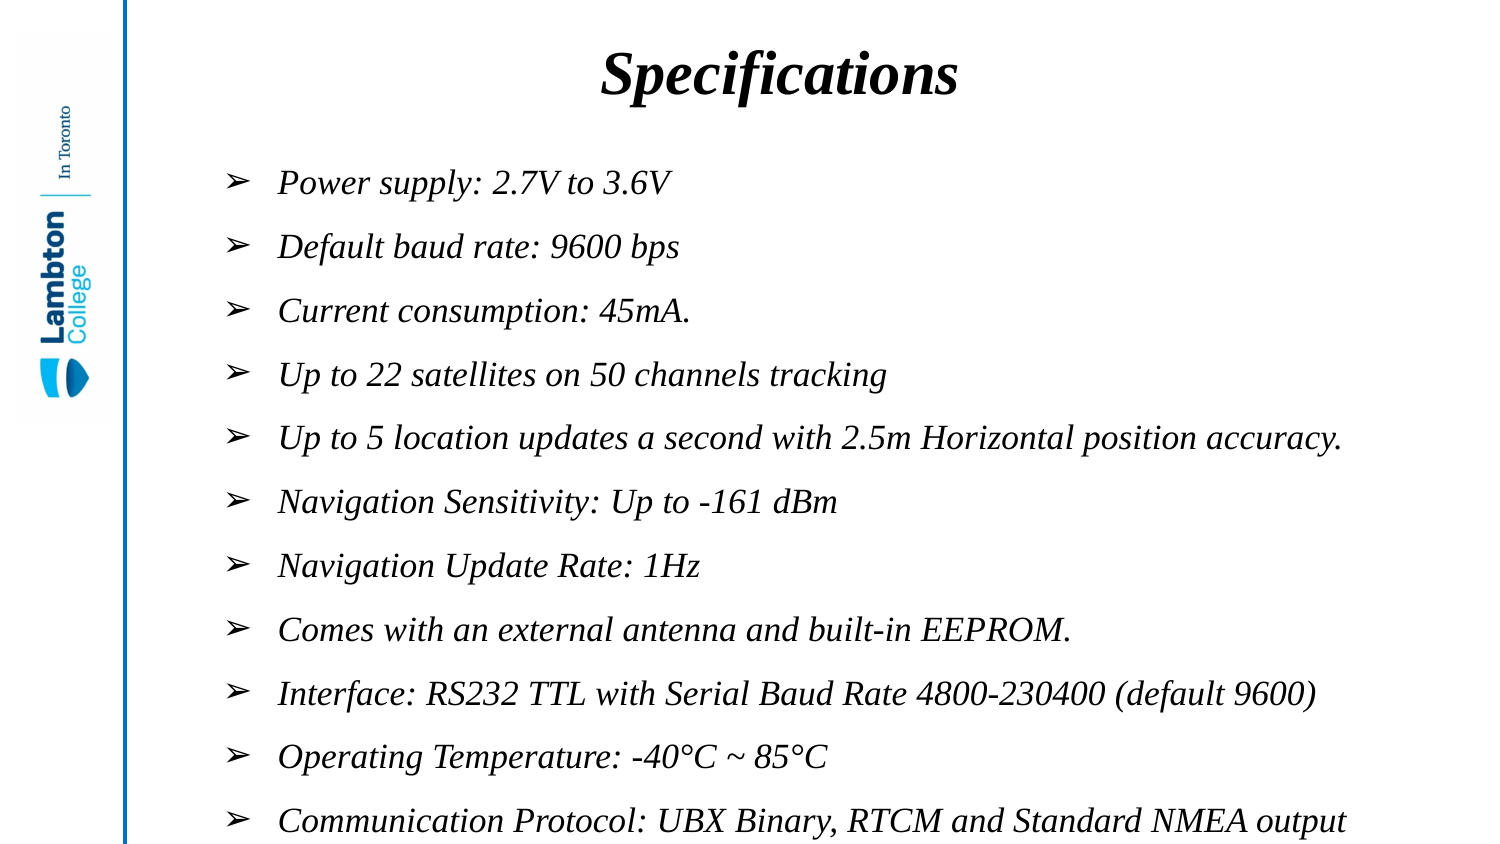

# Specifications
Power supply: 2.7V to 3.6V
Default baud rate: 9600 bps
Current consumption: 45mA.
Up to 22 satellites on 50 channels tracking
Up to 5 location updates a second with 2.5m Horizontal position accuracy.
Navigation Sensitivity: Up to -161 dBm
Navigation Update Rate: 1Hz
Comes with an external antenna and built-in EEPROM.
Interface: RS232 TTL with Serial Baud Rate 4800-230400 (default 9600)
Operating Temperature: -40°C ~ 85°C
Communication Protocol: UBX Binary, RTCM and Standard NMEA output